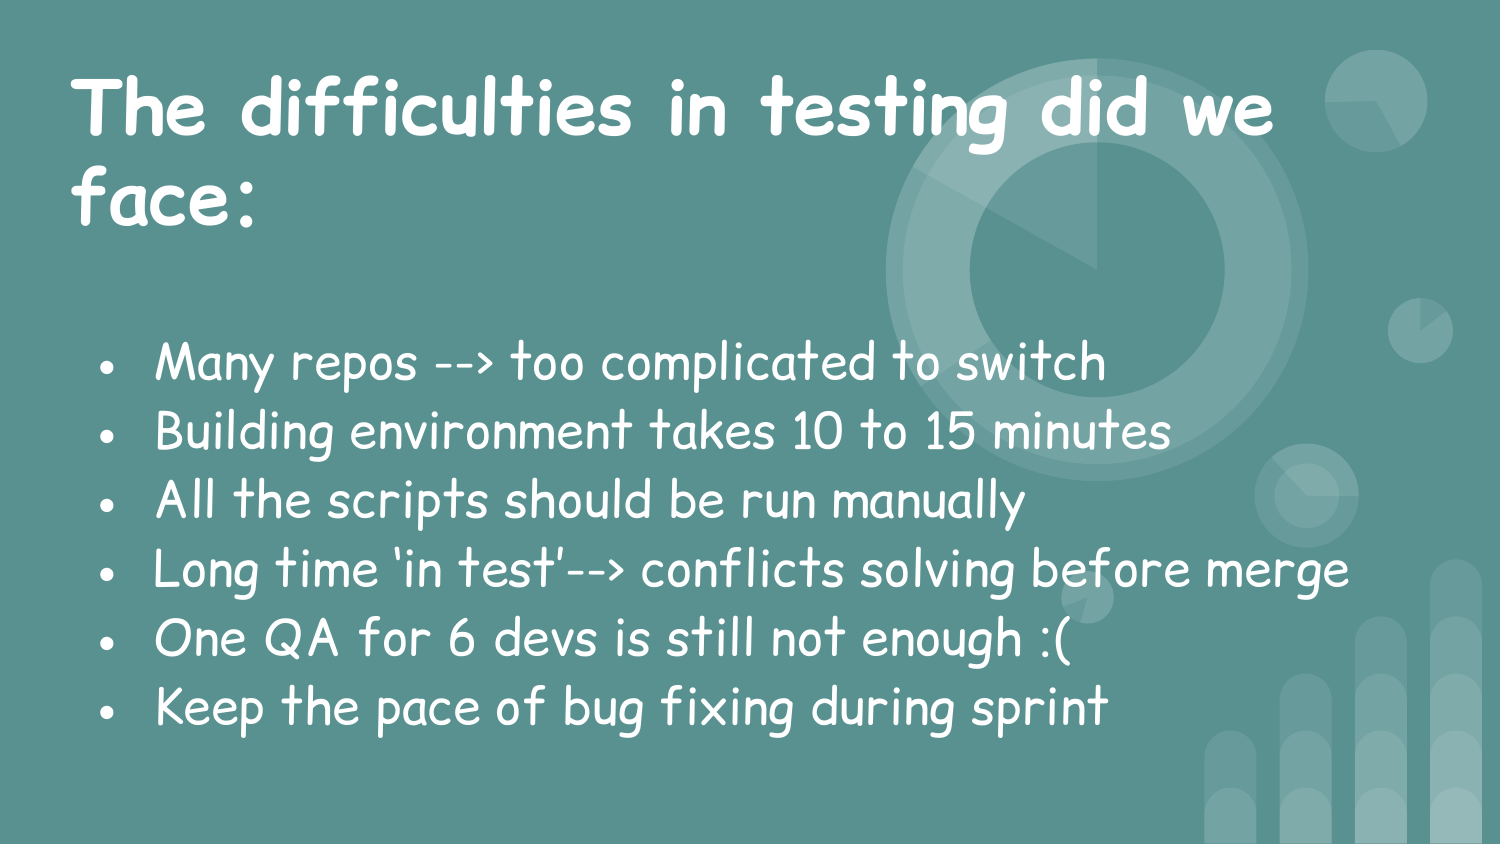

# The difficulties in testing did we face:
Many repos --> too complicated to switch
Building environment takes 10 to 15 minutes
All the scripts should be run manually
Long time ‘in test’--> conflicts solving before merge
One QA for 6 devs is still not enough :(
Keep the pace of bug fixing during sprint